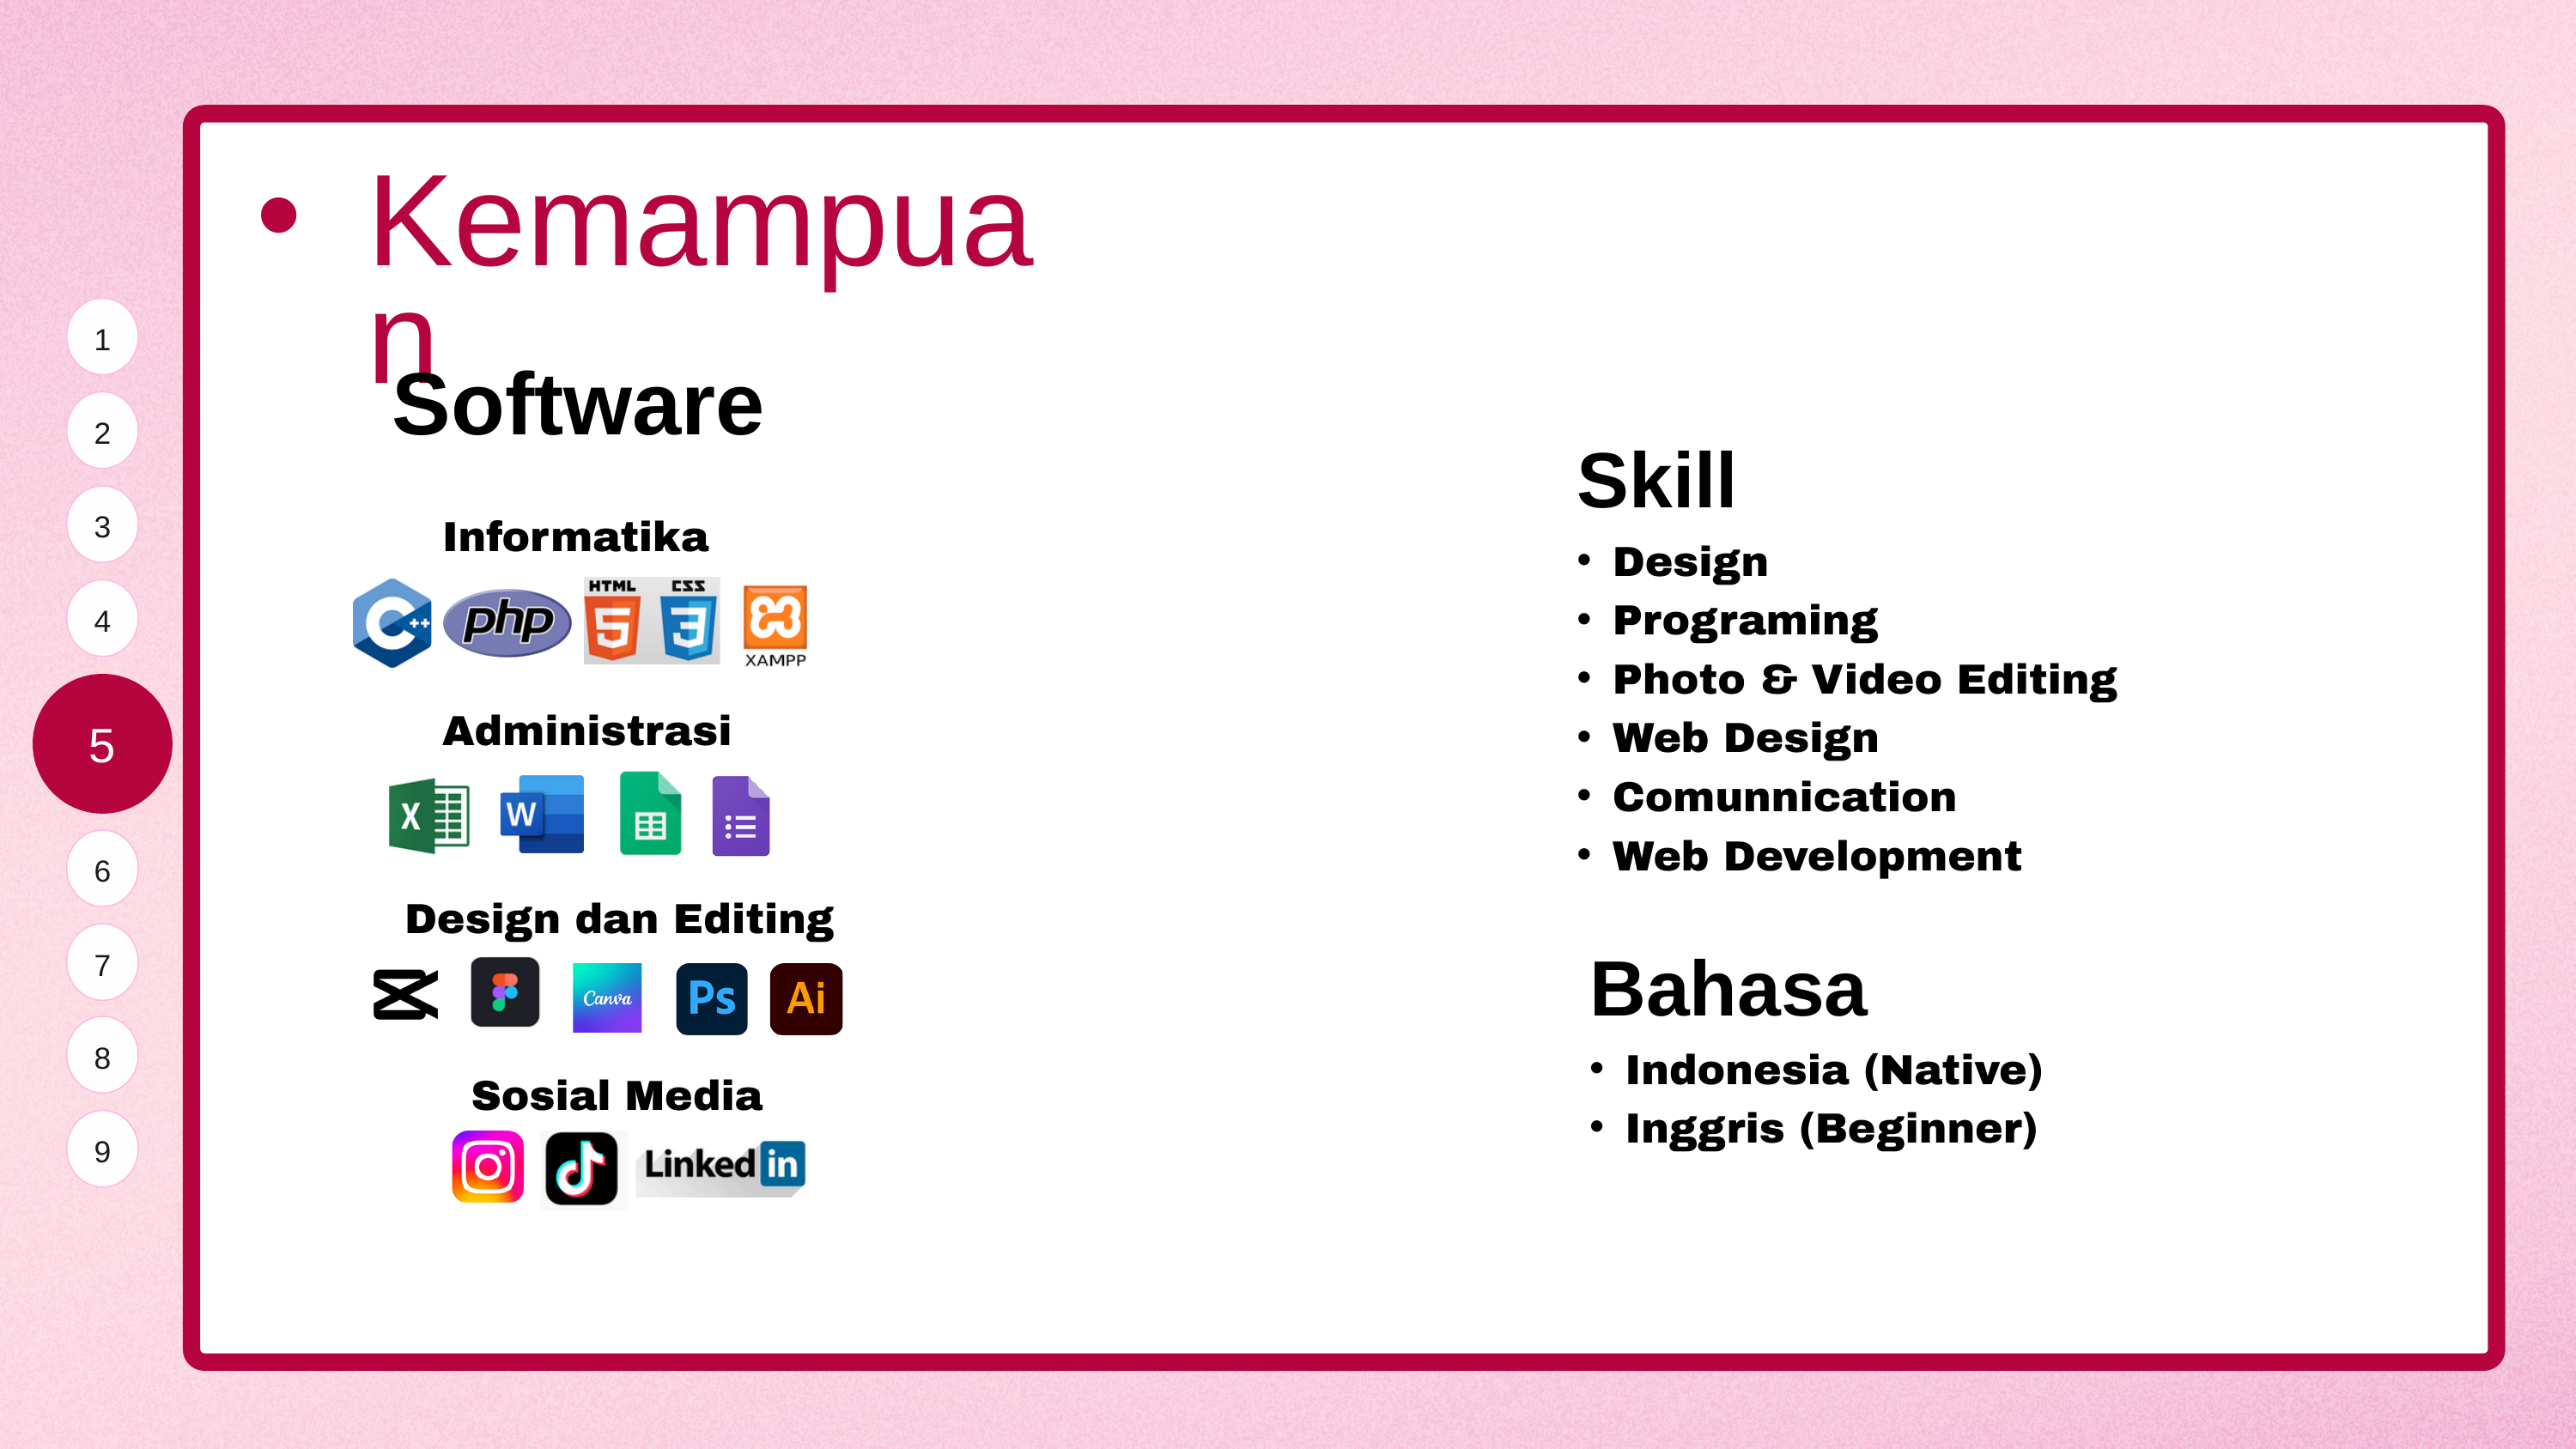

Kemampuan

1
Software

2
Skill

3
Informatika
Design
Programing
Photo & Video Editing
Web Design
Comunnication
Web Development

4

5
Administrasi

6
Design dan Editing

7

Bahasa

8
Indonesia (Native)
Inggris (Beginner)
Sosial Media

9